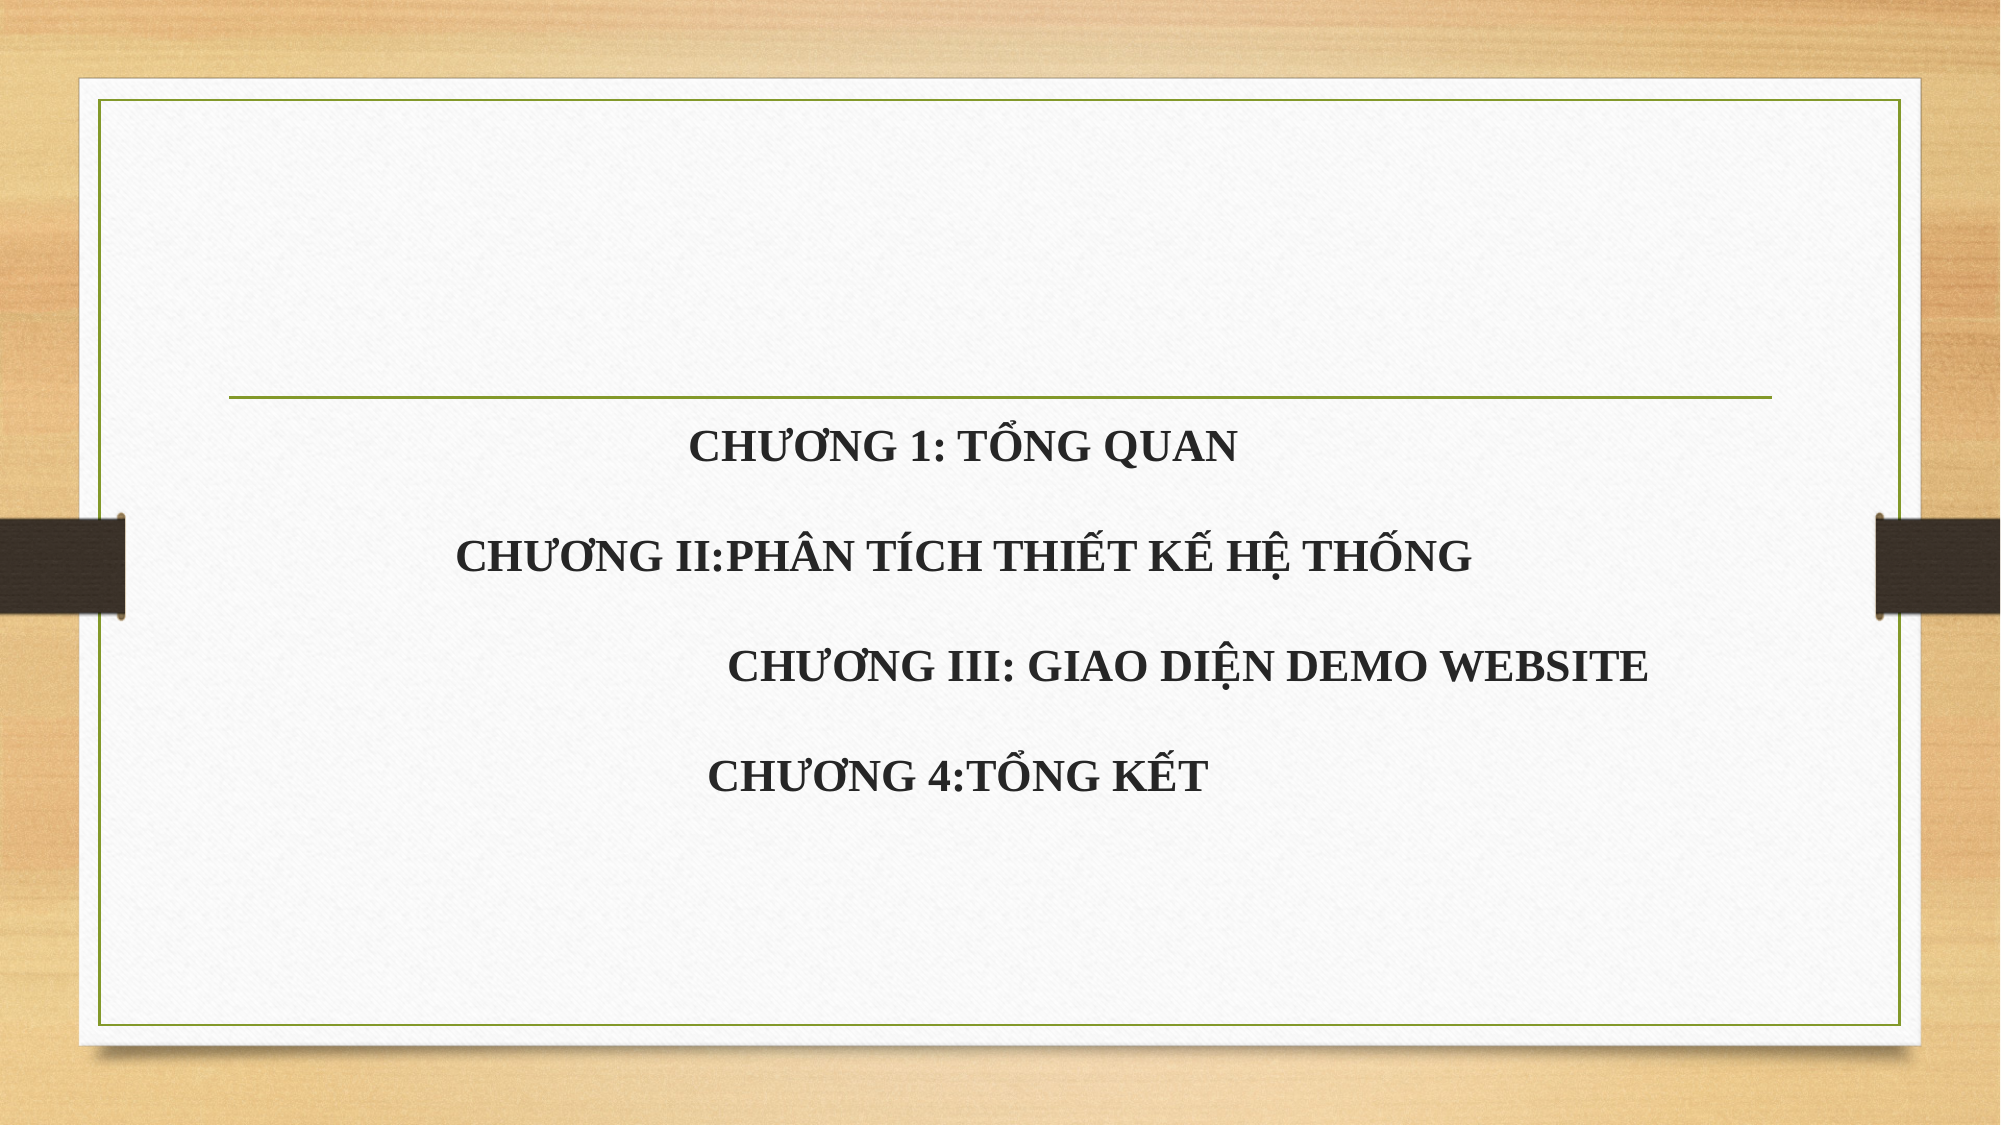

# CHƯƠNG 1: TỔNG QUAN CHƯƠNG II:PHÂN TÍCH THIẾT KẾ HỆ THỐNG CHƯƠNG III: GIAO DIỆN DEMO WEBSITE CHƯƠNG 4:TỔNG KẾT